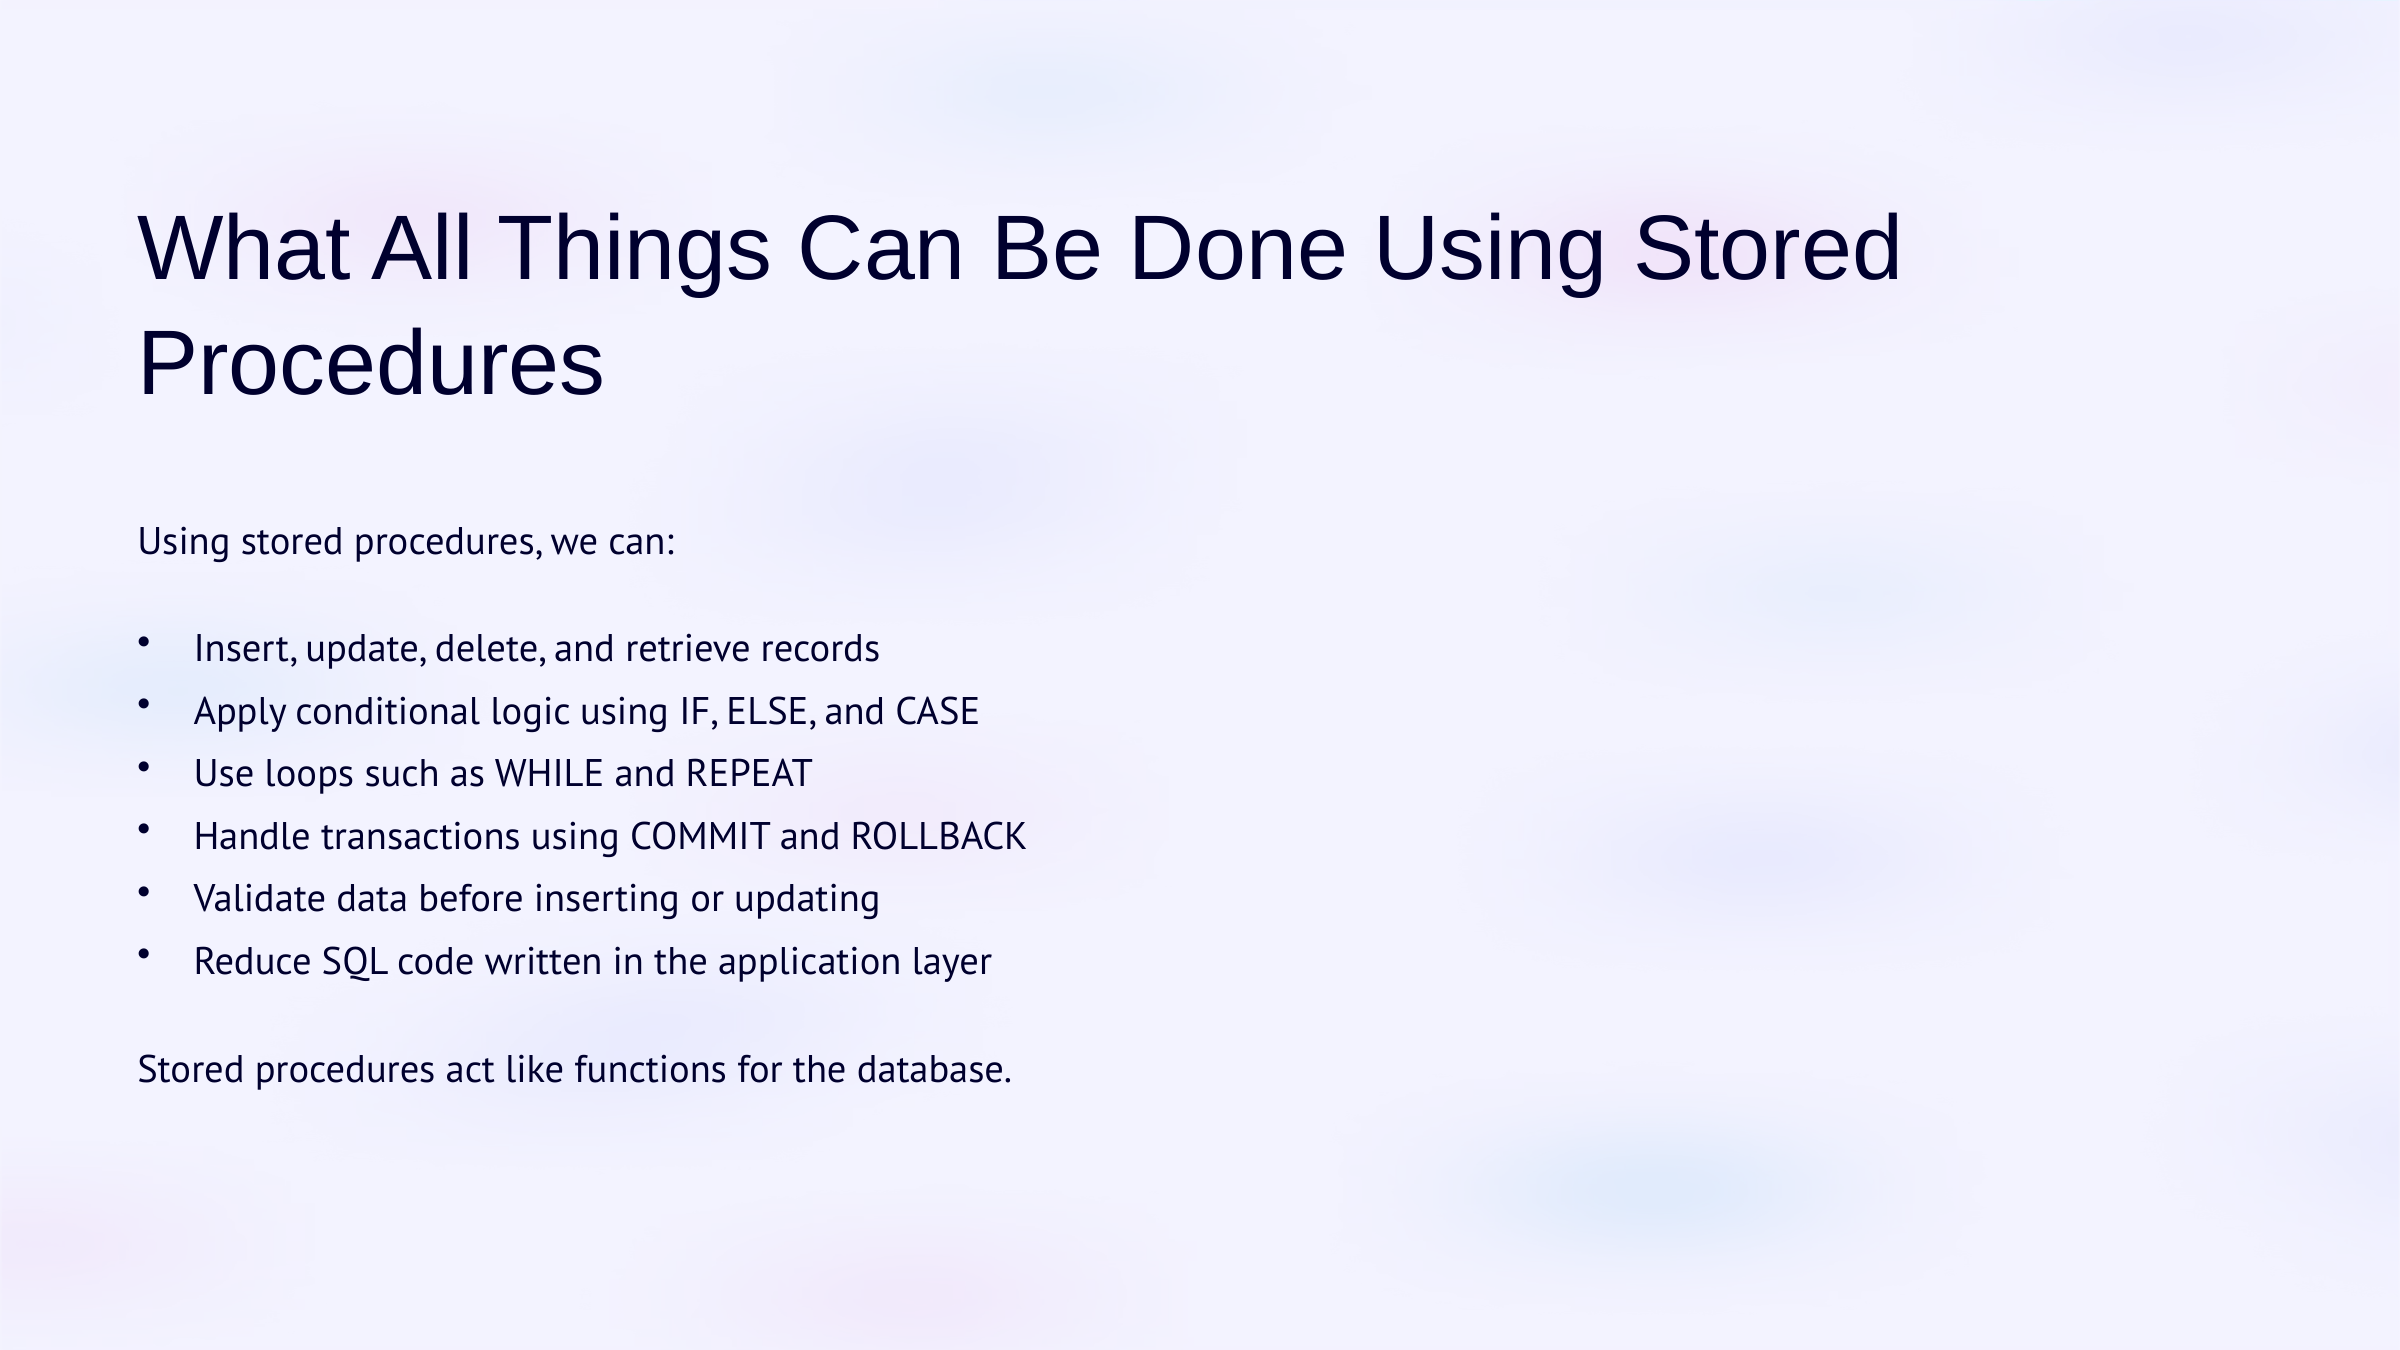

What All Things Can Be Done Using Stored Procedures
Using stored procedures, we can:
Insert, update, delete, and retrieve records
Apply conditional logic using IF, ELSE, and CASE
Use loops such as WHILE and REPEAT
Handle transactions using COMMIT and ROLLBACK
Validate data before inserting or updating
Reduce SQL code written in the application layer
Stored procedures act like functions for the database.